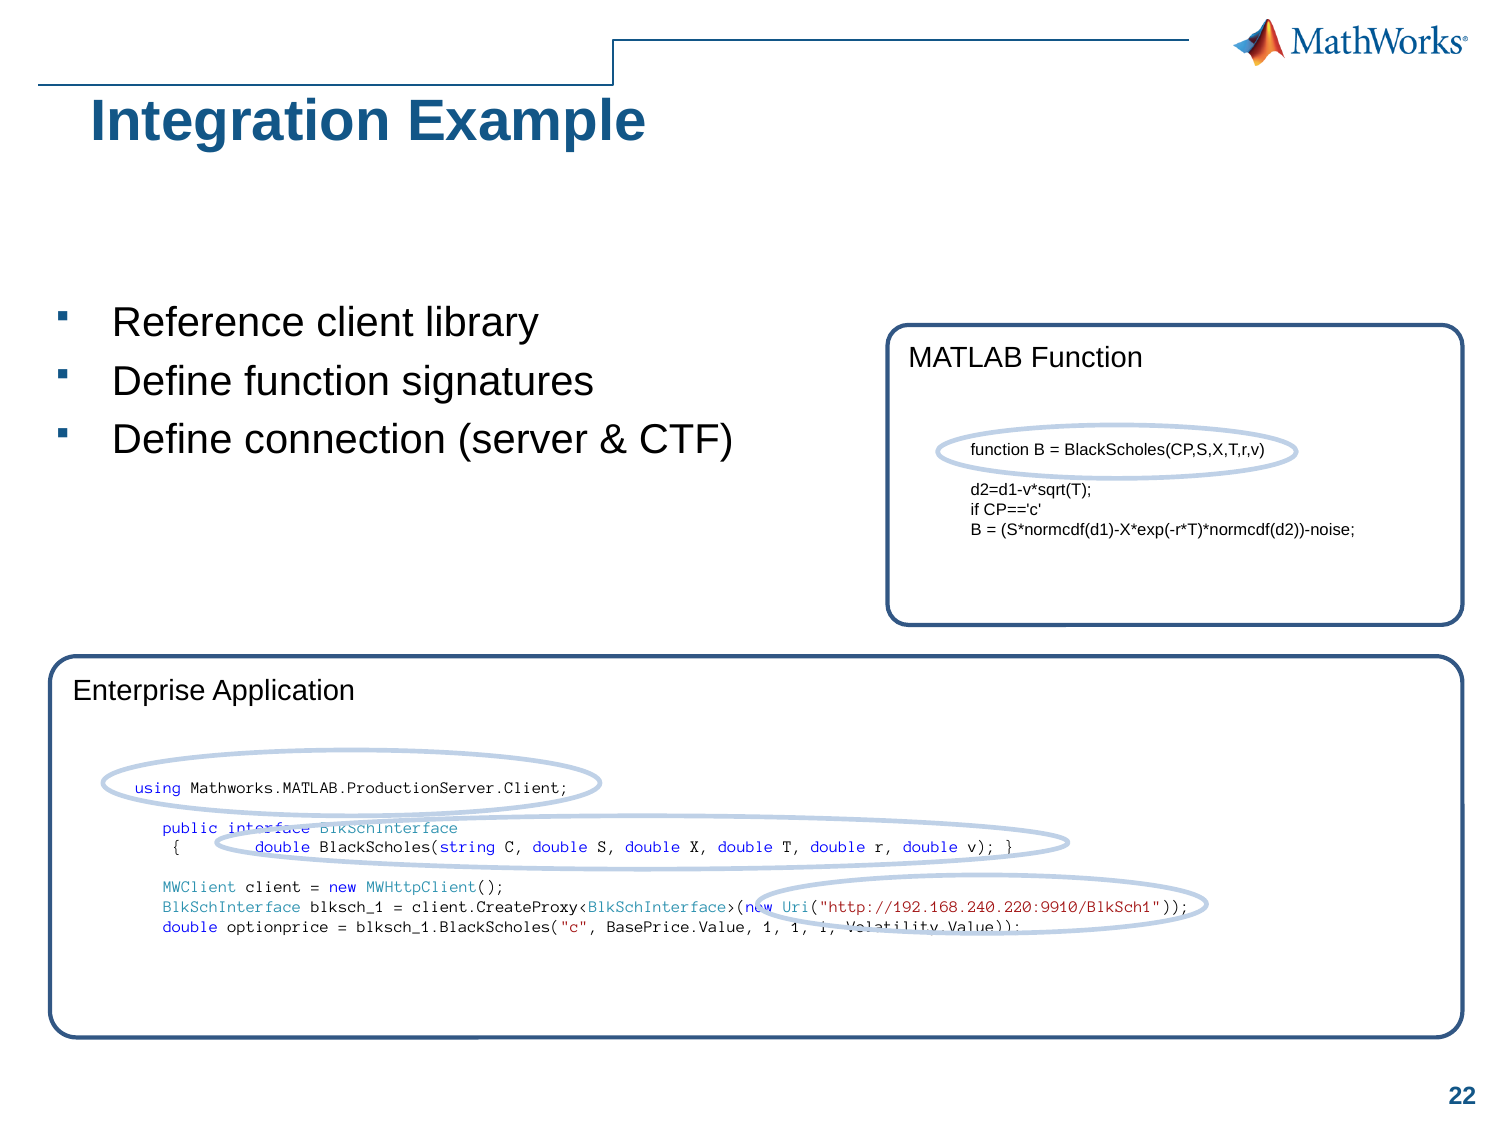

# Integration Example
Reference client library
Define function signatures
Define connection (server & CTF)

MATLAB Function

function B = BlackScholes(CP,S,X,T,r,v)

d2=d1-v*sqrt(T);
if CP=='c'
B = (S*normcdf(d1)-X*exp(-r*T)*normcdf(d2))-noise;

Enterprise Application

using Mathworks.MATLAB.ProductionServer.Client;

   public interface BlkSchInterface
    {        double BlackScholes(string C, double S, double X, double T, double r, double v); }

   MWClient client = new MWHttpClient();
   BlkSchInterface blksch_1 = client.CreateProxy<BlkSchInterface>(new Uri("http://192.168.240.220:9910/BlkSch1"));
   double optionprice = blksch_1.BlackScholes("c", BasePrice.Value, 1, 1, 1, Volatility.Value));